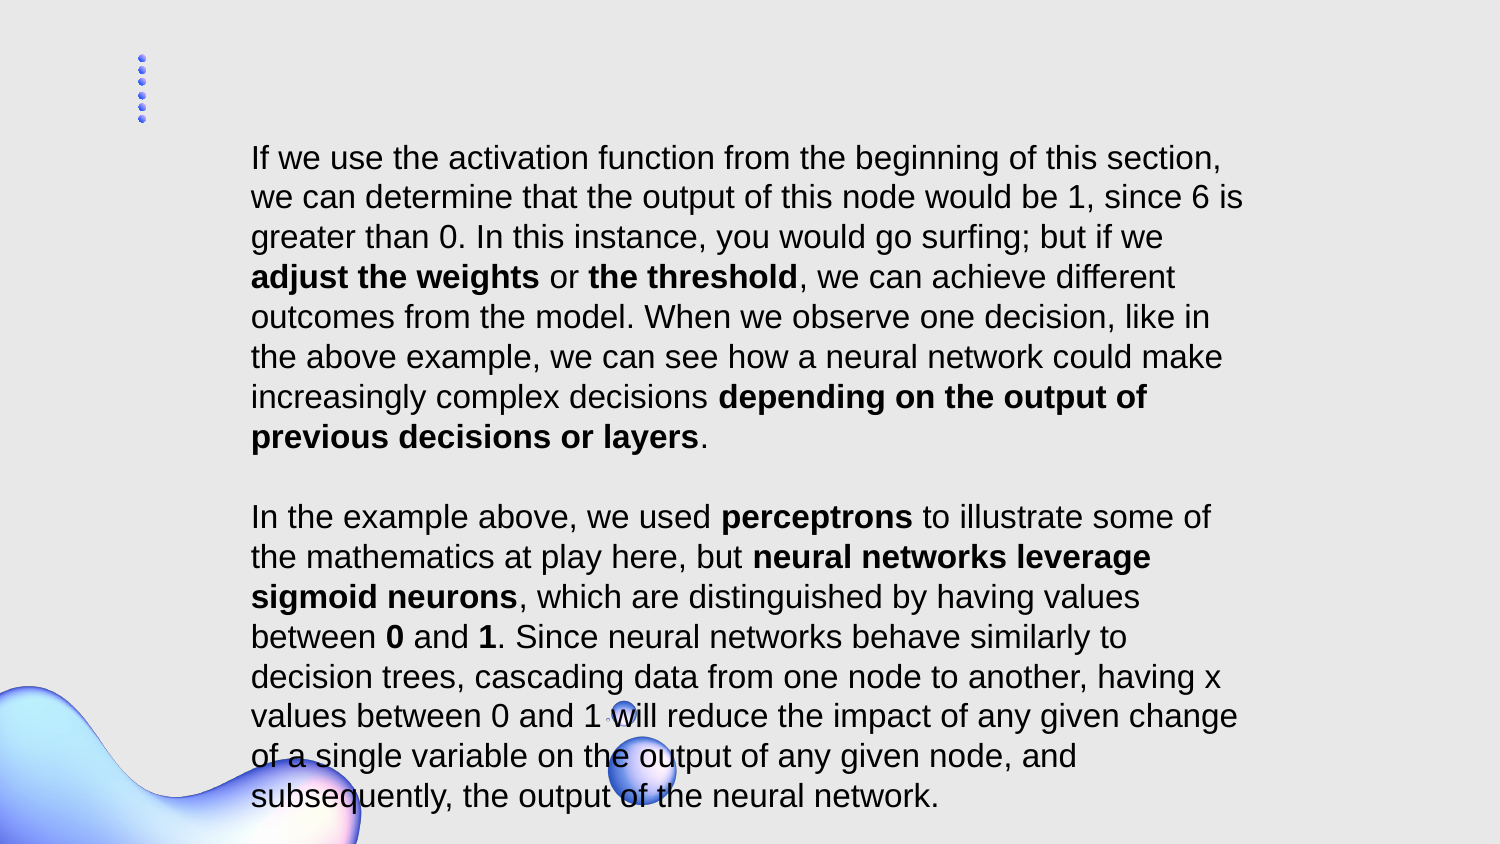

If we use the activation function from the beginning of this section, we can determine that the output of this node would be 1, since 6 is greater than 0. In this instance, you would go surfing; but if we adjust the weights or the threshold, we can achieve different outcomes from the model. When we observe one decision, like in the above example, we can see how a neural network could make increasingly complex decisions depending on the output of previous decisions or layers.

In the example above, we used perceptrons to illustrate some of the mathematics at play here, but neural networks leverage sigmoid neurons, which are distinguished by having values between 0 and 1. Since neural networks behave similarly to decision trees, cascading data from one node to another, having x values between 0 and 1 will reduce the impact of any given change of a single variable on the output of any given node, and subsequently, the output of the neural network.